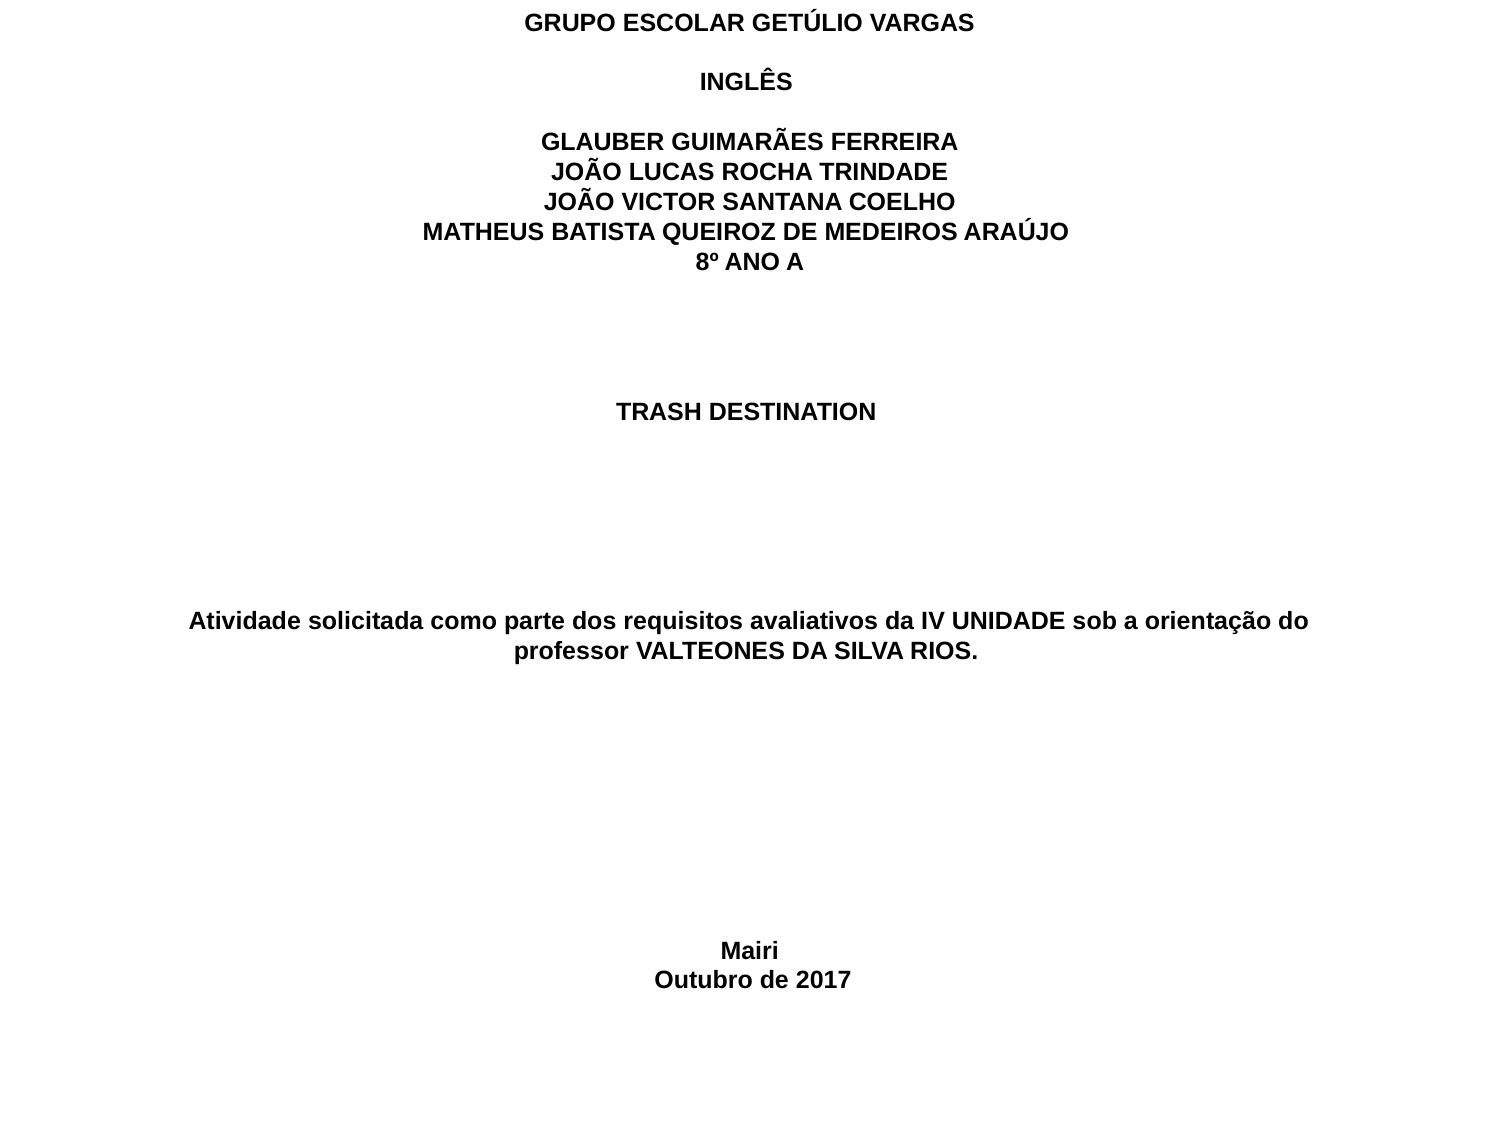

# GRUPO ESCOLAR GETÚLIO VARGAS INGLÊS GLAUBER GUIMARÃES FERREIRA JOÃO LUCAS ROCHA TRINDADE JOÃO VICTOR SANTANA COELHO MATHEUS BATISTA QUEIROZ DE MEDEIROS ARAÚJO 8º ANO A TRASH DESTINATION Atividade solicitada como parte dos requisitos avaliativos da IV UNIDADE sob a orientação do professor VALTEONES DA SILVA RIOS. Mairi Outubro de 2017